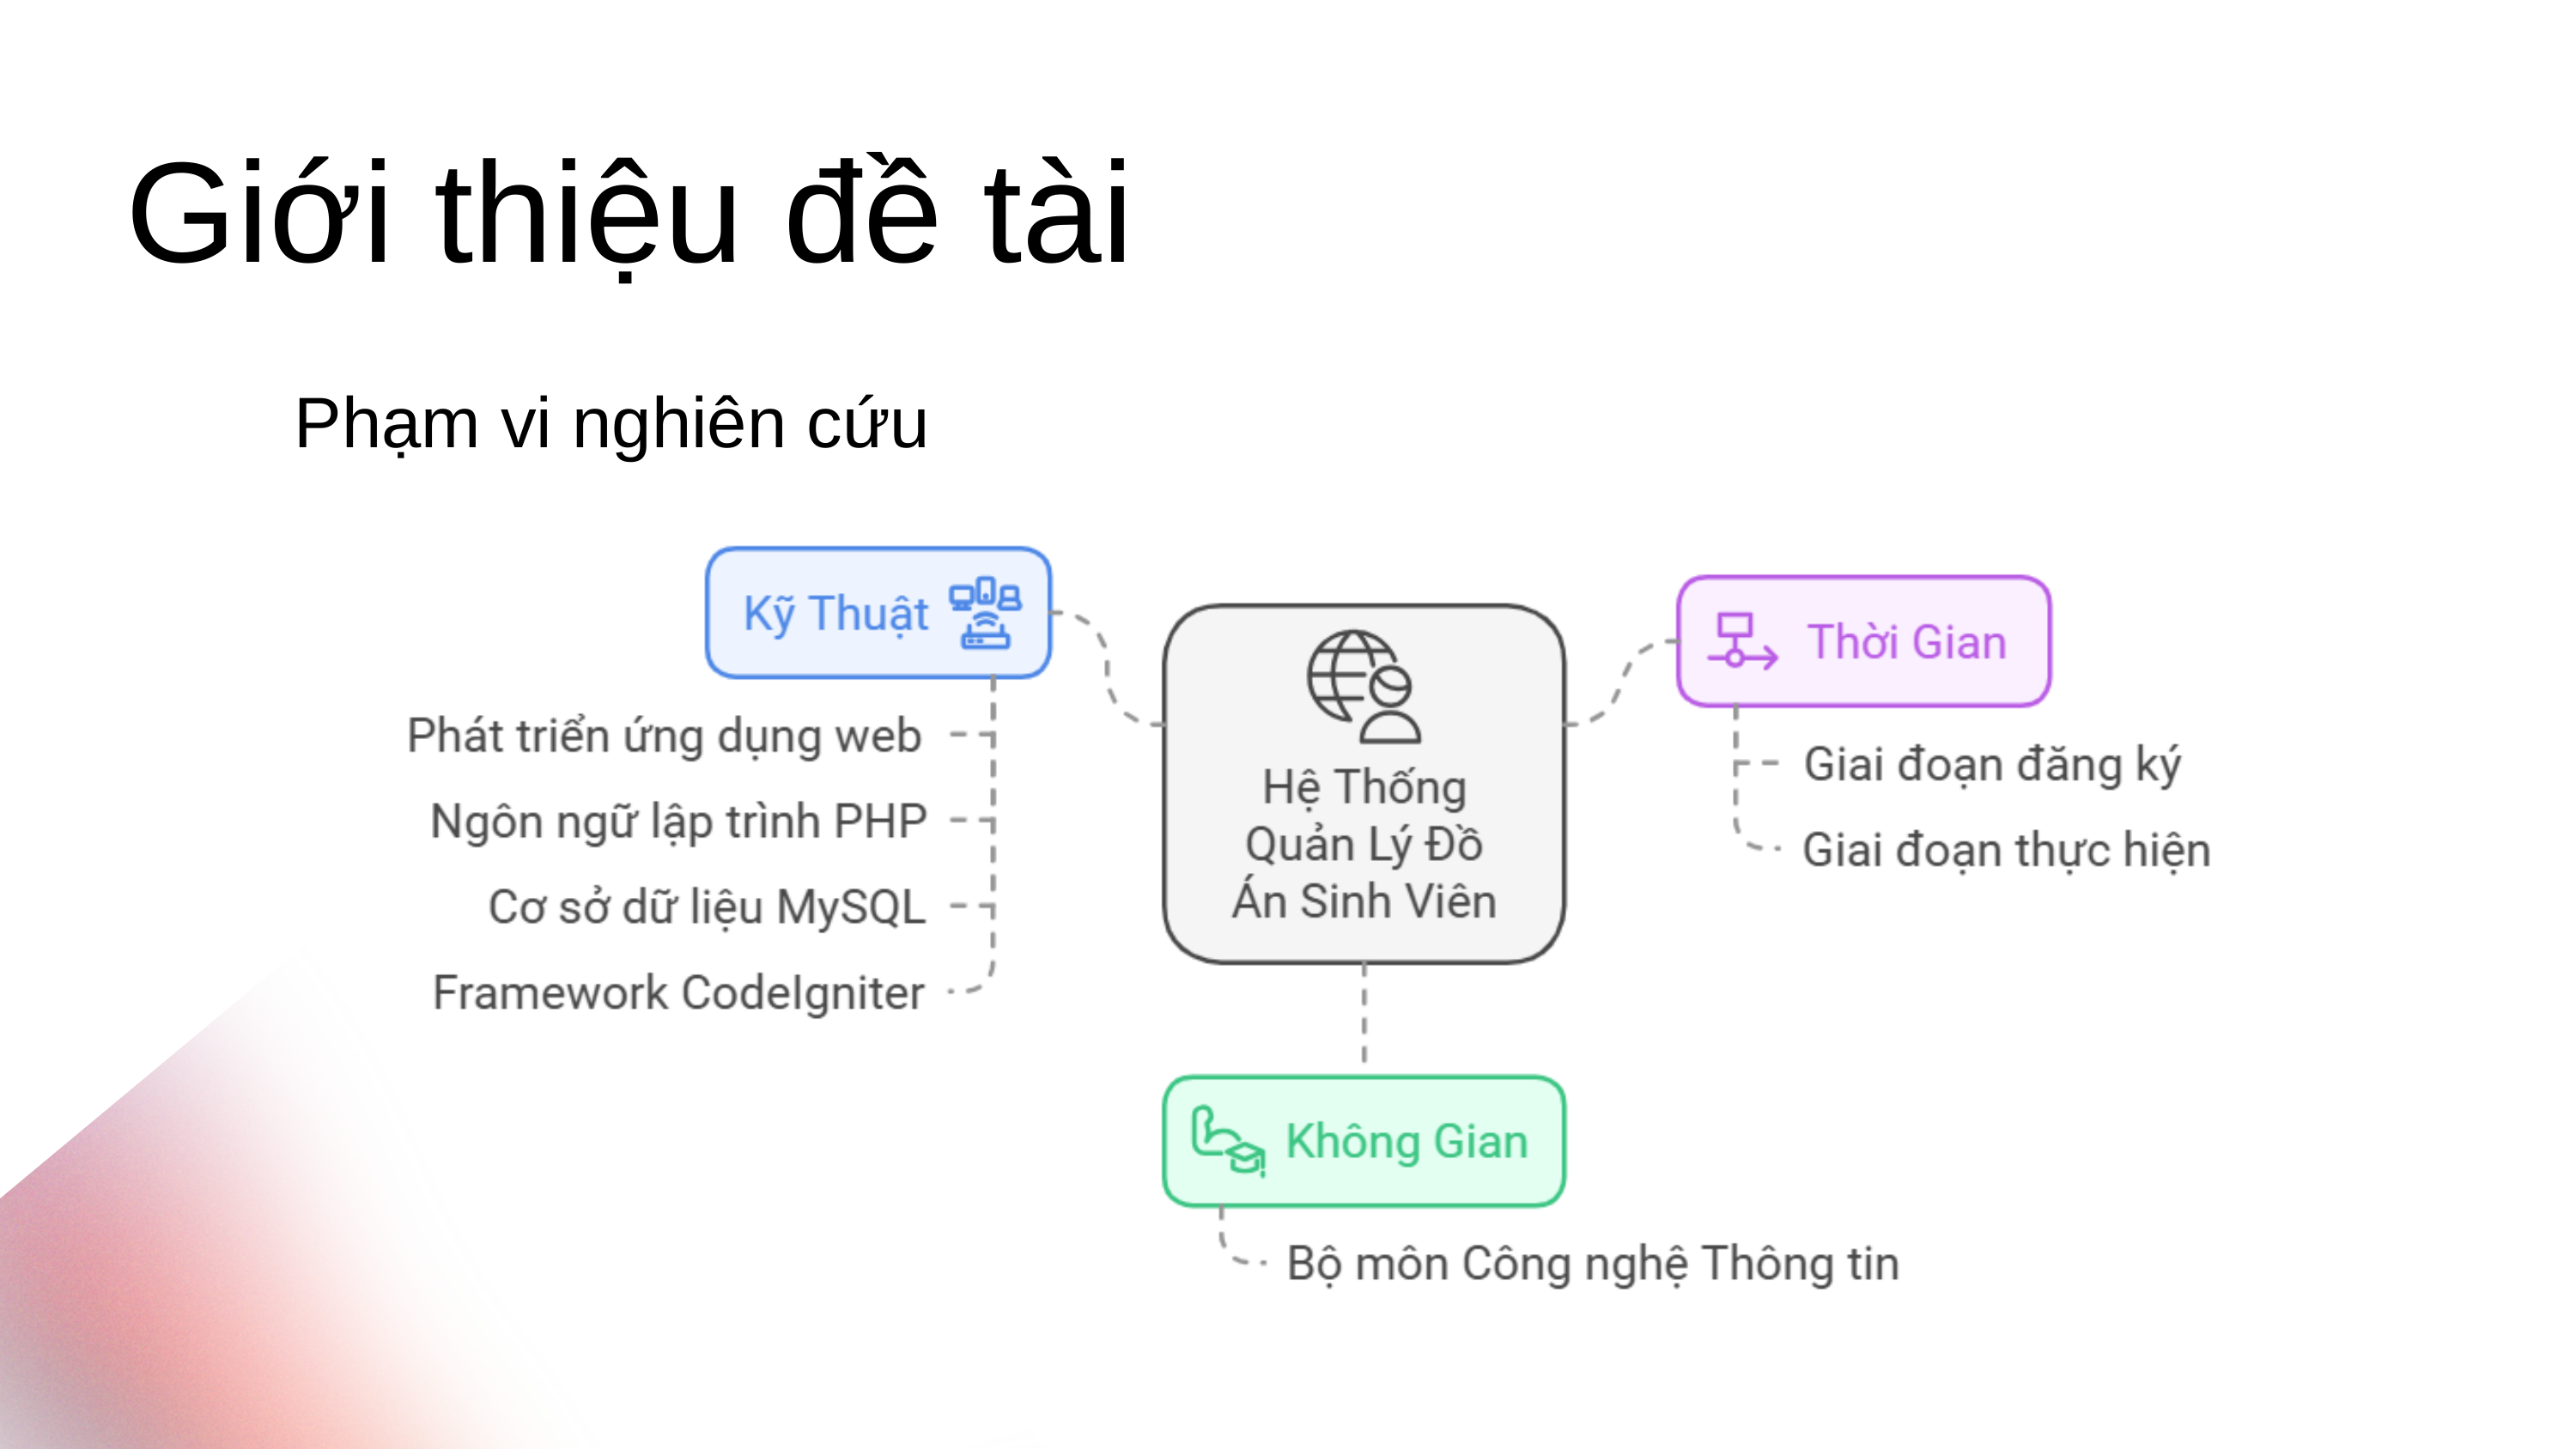

Giới thiệu đề tài
Phạm vi nghiên cứu